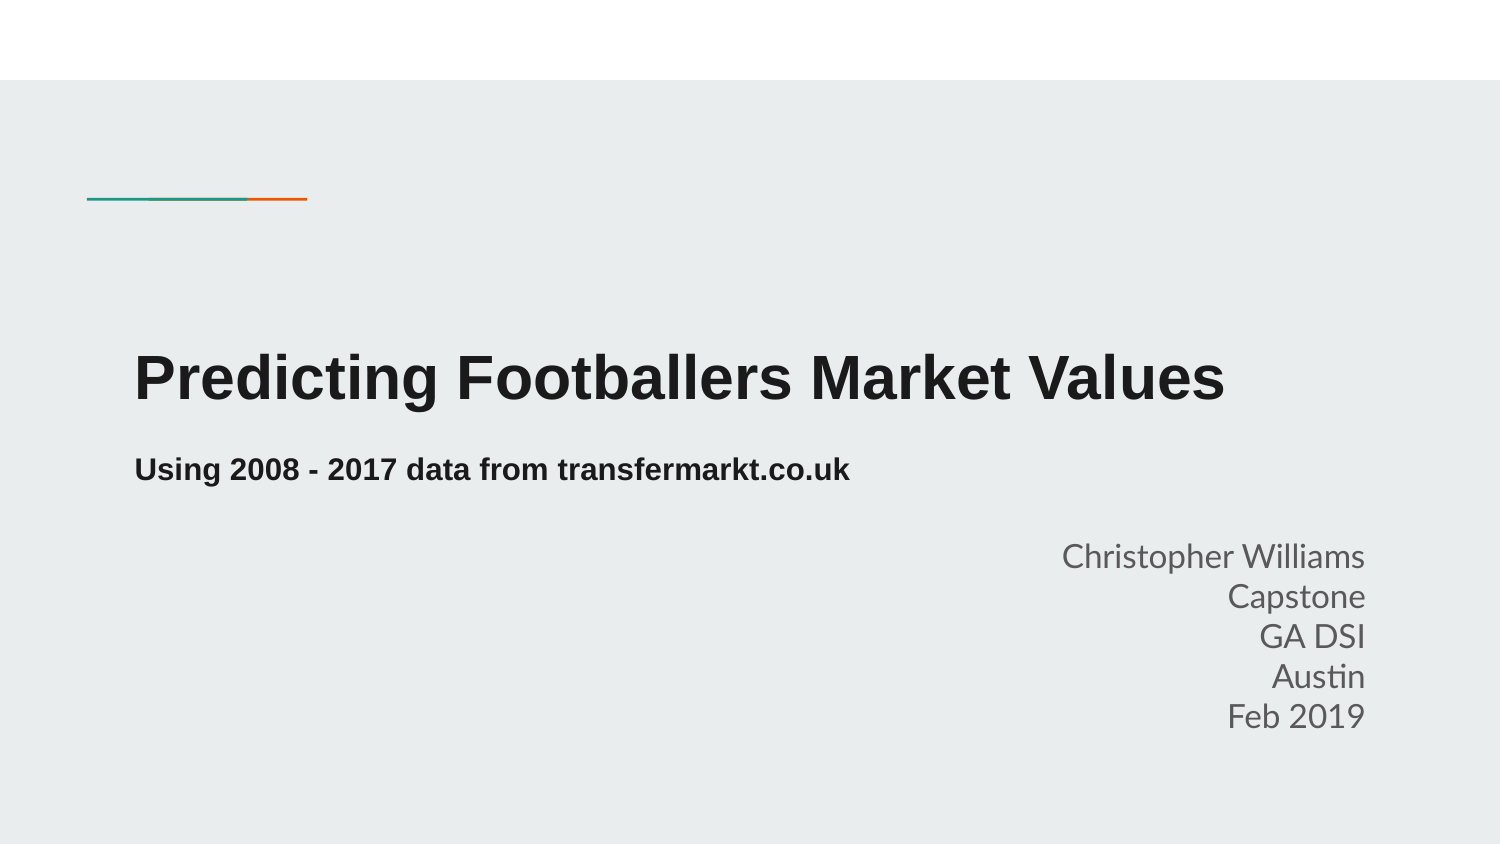

# Predicting Footballers Market Values

Using 2008 - 2017 data from transfermarkt.co.uk
Christopher Williams
Capstone
GA DSI
Austin
Feb 2019